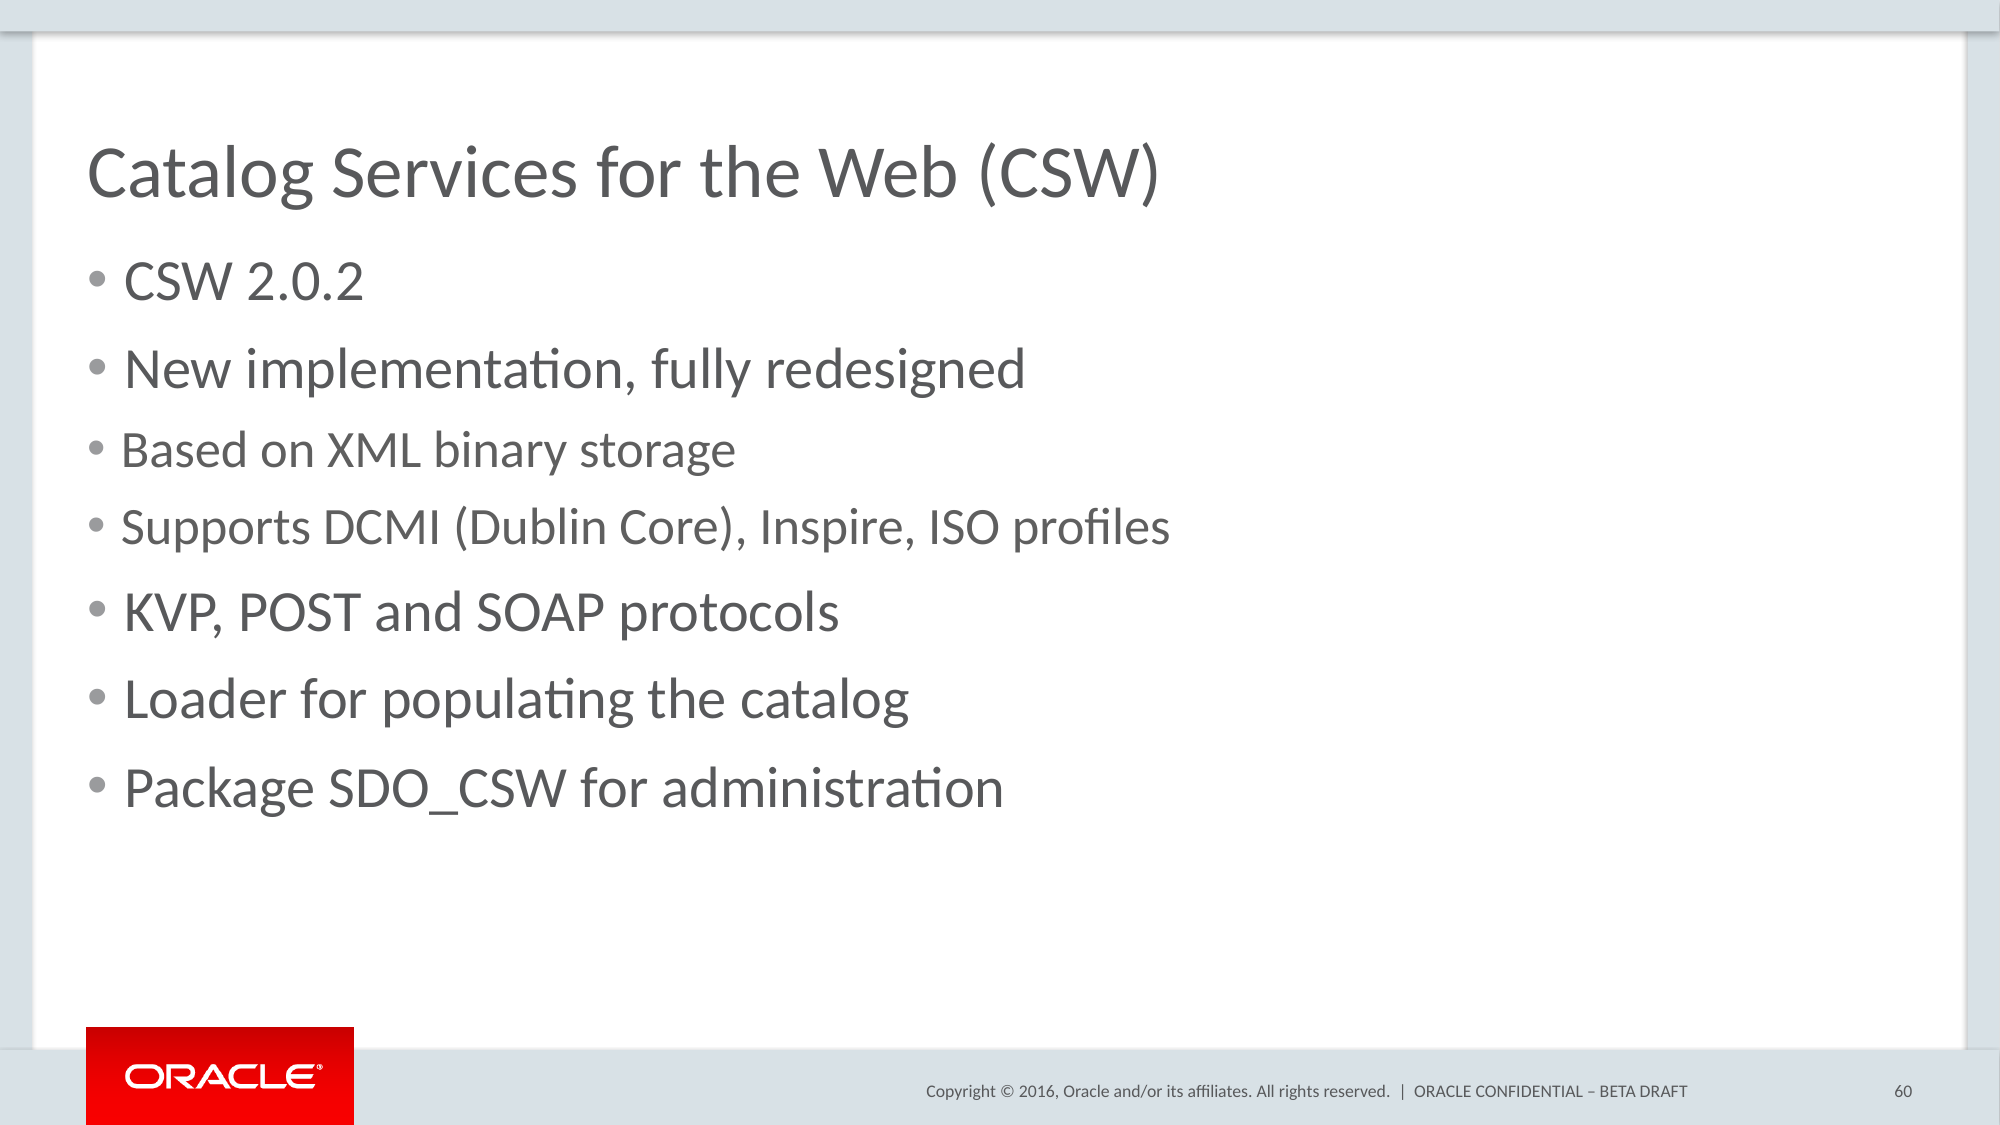

# Catalog Services for the Web (CSW)
CSW 2.0.2
New implementation, fully redesigned
Based on XML binary storage
Supports DCMI (Dublin Core), Inspire, ISO profiles
KVP, POST and SOAP protocols
Loader for populating the catalog
Package SDO_CSW for administration

ORACLE CONFIDENTIAL – BETA DRAFT
60